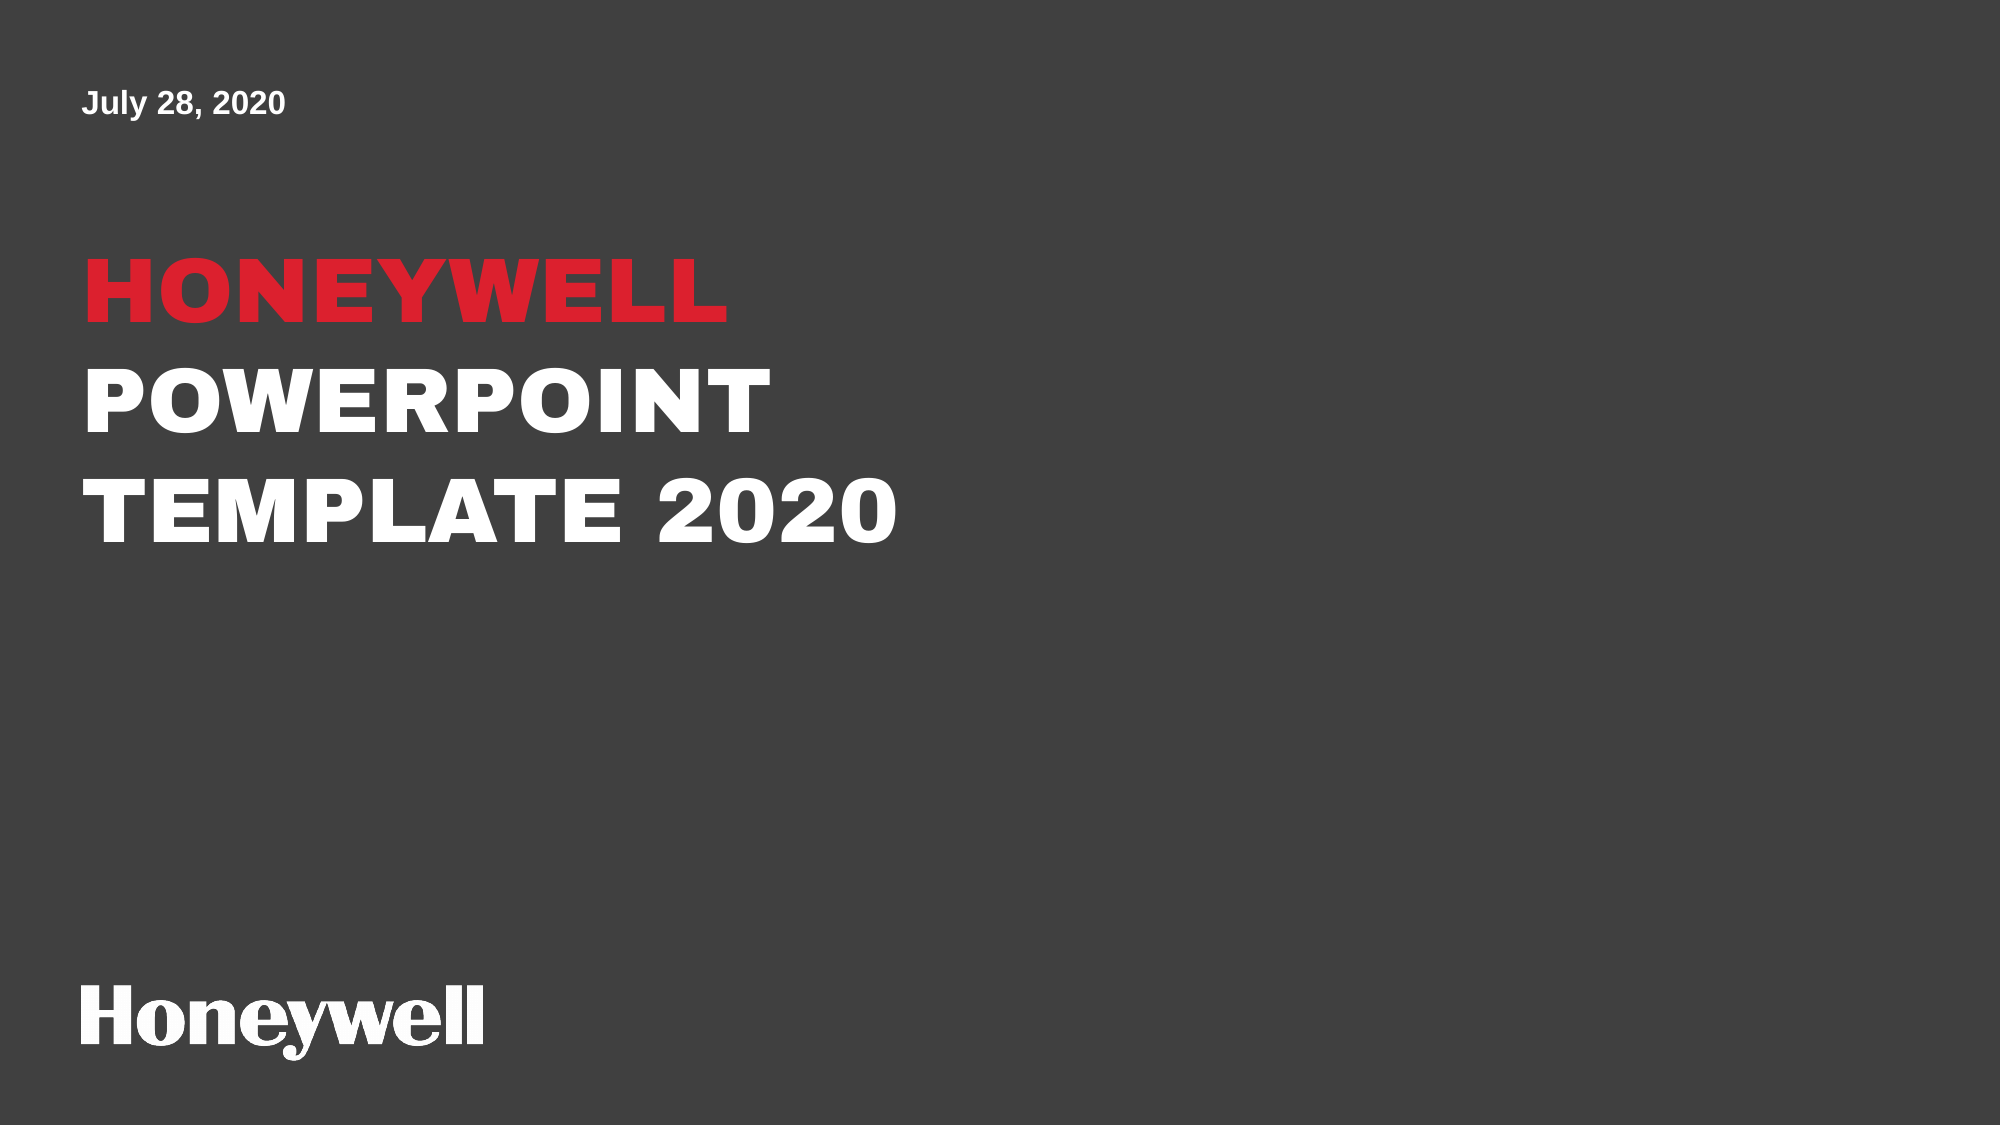

July 28, 2020
# Honeywell PowerPoint template 2020